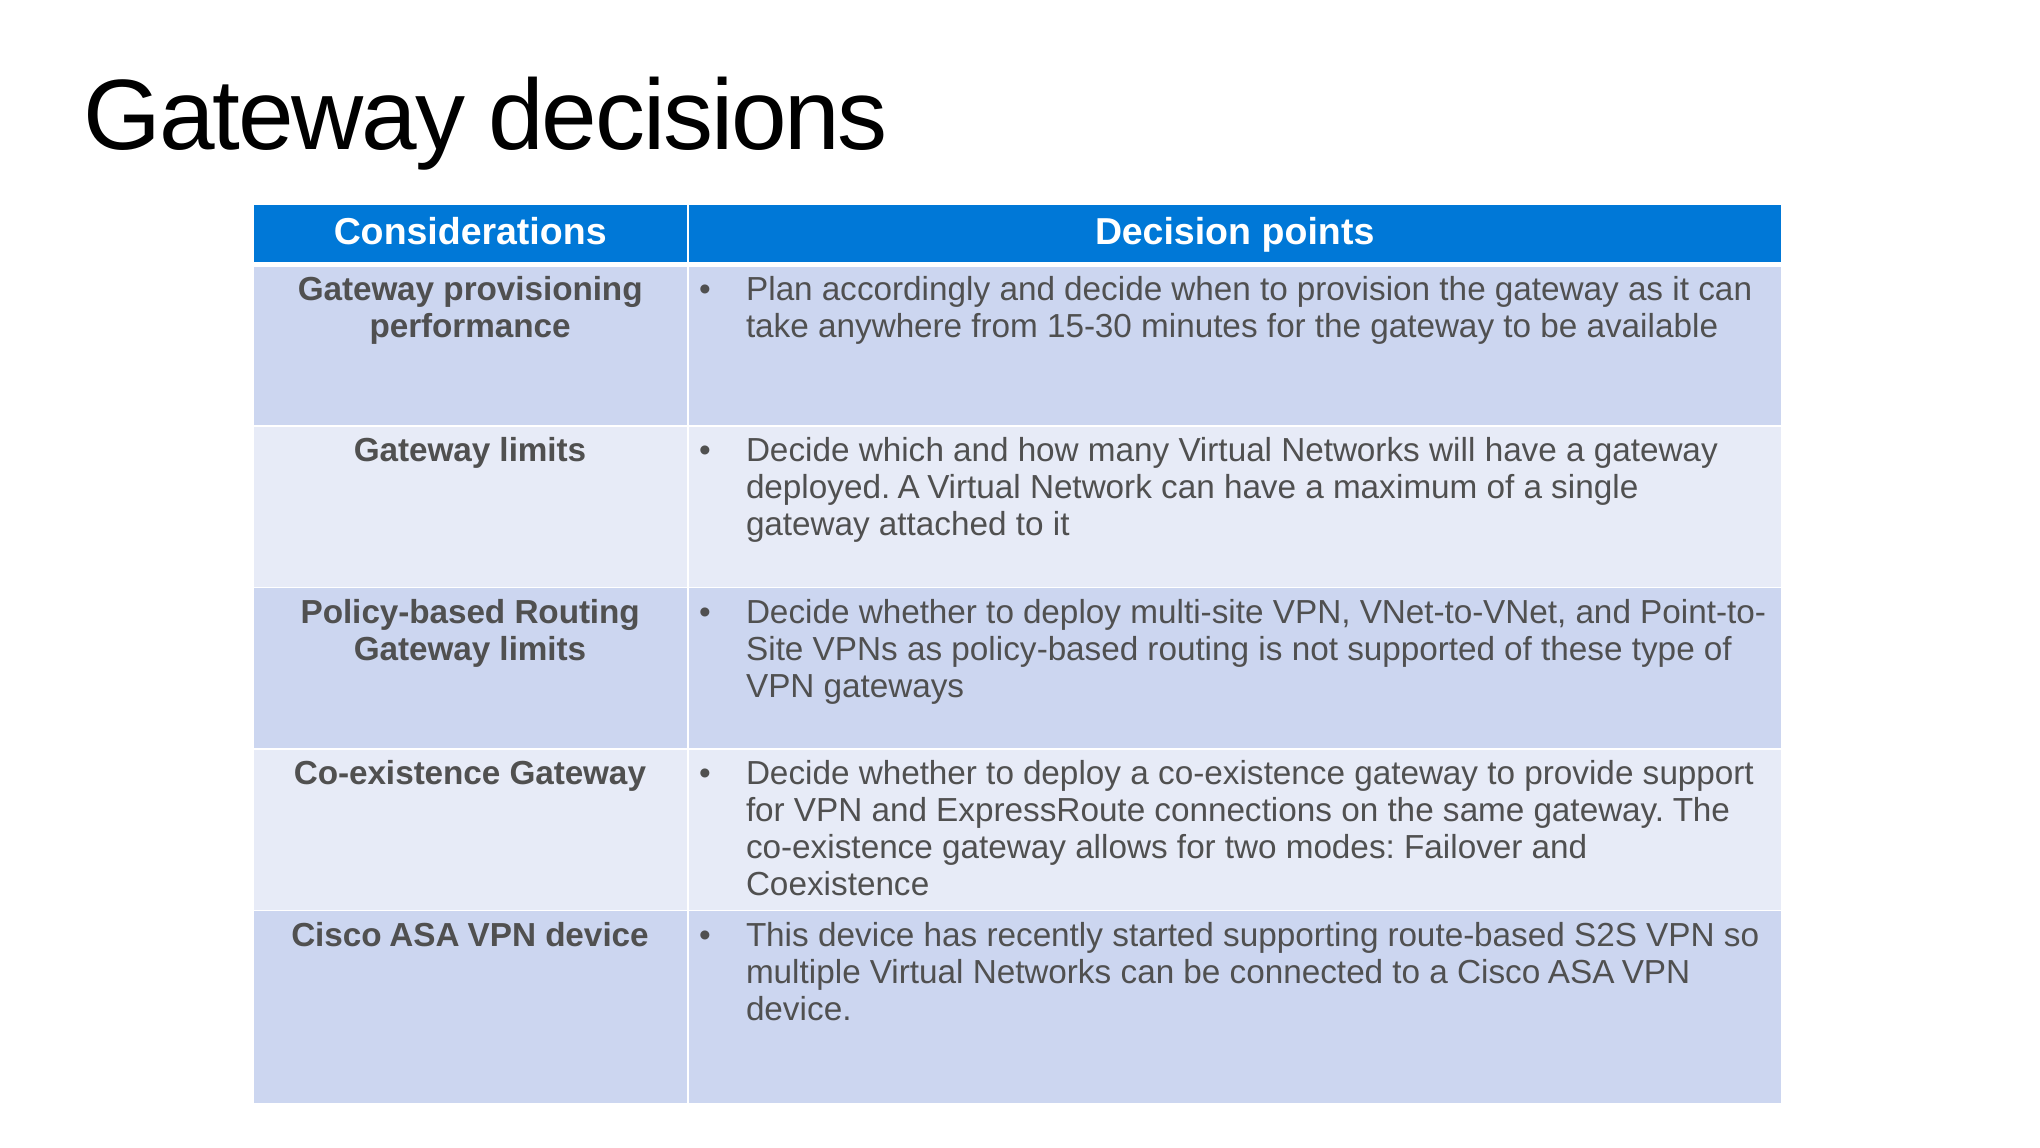

# Gateway decisions
| Considerations | Decision points |
| --- | --- |
| Gateway provisioning performance | Plan accordingly and decide when to provision the gateway as it can take anywhere from 15-30 minutes for the gateway to be available |
| Gateway limits | Decide which and how many Virtual Networks will have a gateway deployed. A Virtual Network can have a maximum of a single gateway attached to it |
| Policy-based Routing Gateway limits | Decide whether to deploy multi-site VPN, VNet-to-VNet, and Point-to-Site VPNs as policy-based routing is not supported of these type of VPN gateways |
| Co-existence Gateway | Decide whether to deploy a co-existence gateway to provide support for VPN and ExpressRoute connections on the same gateway. The co-existence gateway allows for two modes: Failover and Coexistence |
| Cisco ASA VPN device | This device has recently started supporting route-based S2S VPN so multiple Virtual Networks can be connected to a Cisco ASA VPN device. |